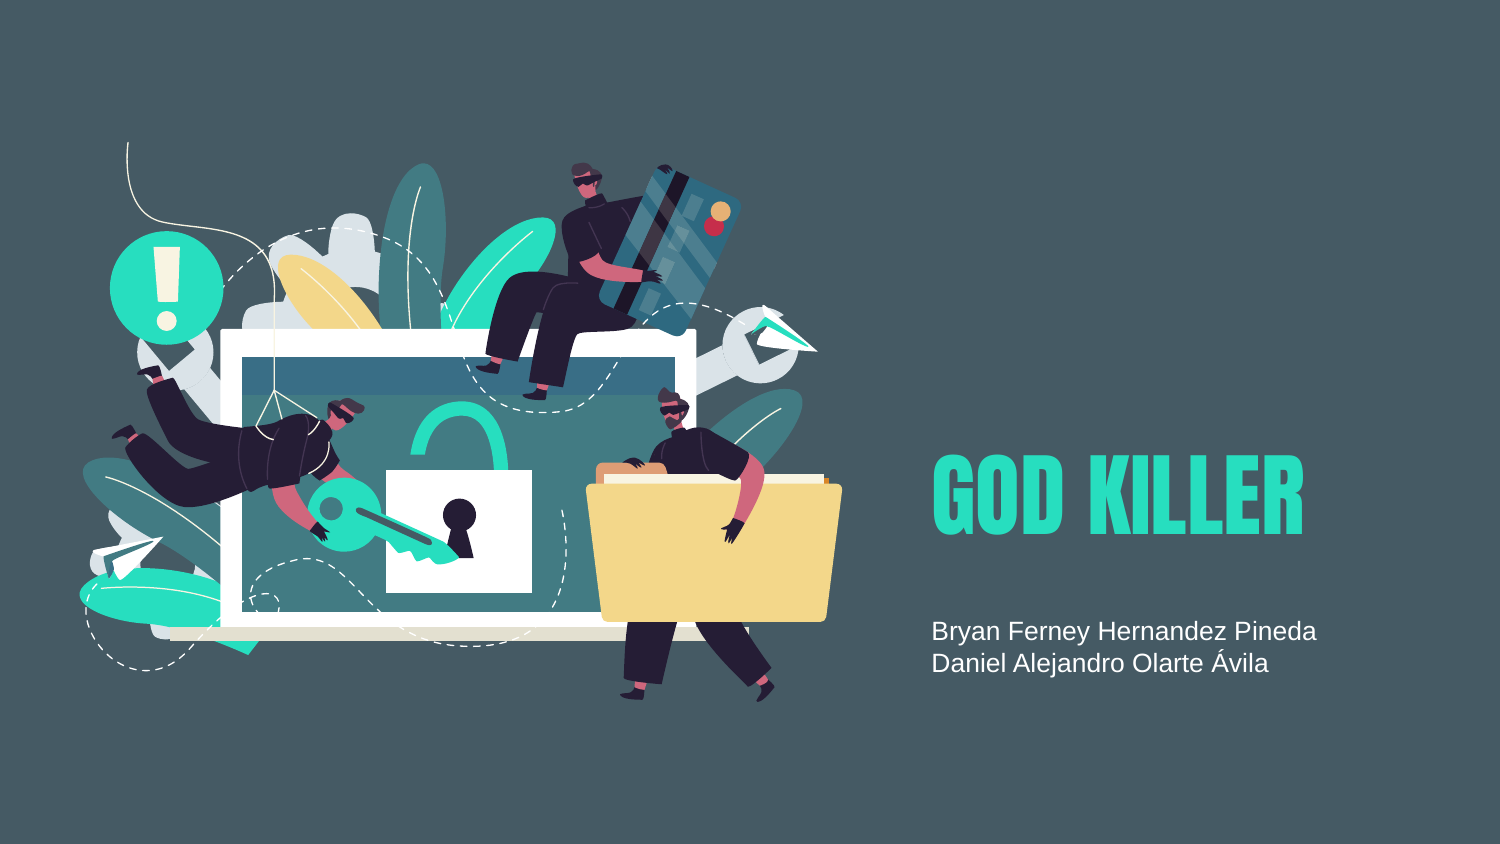

# GOD KILLER
Bryan Ferney Hernandez Pineda
Daniel Alejandro Olarte Ávila